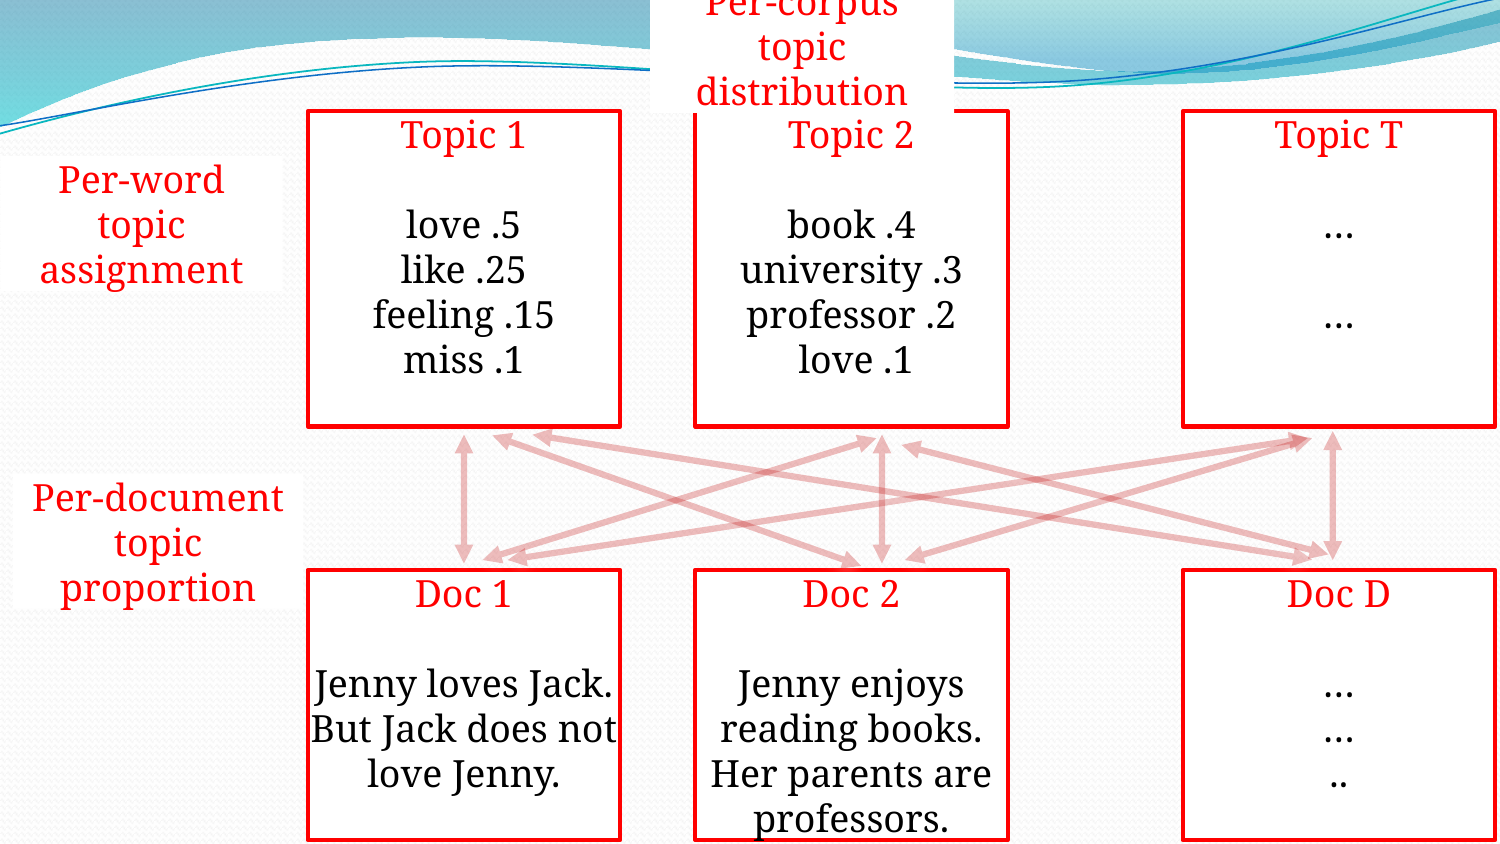

Per-corpus
topic distribution
Topic 1

love .5
like .25
feeling .15
miss .1

Topic 2

book .4
university .3
professor .2
 love .1

Topic T

…

…

Per-word
topic assignment
Per-document topic proportion
Doc 1

Jenny loves Jack. But Jack does not love Jenny.

Doc 2

Jenny enjoys reading books. Her parents are professors.
Doc D

…
…
..

10